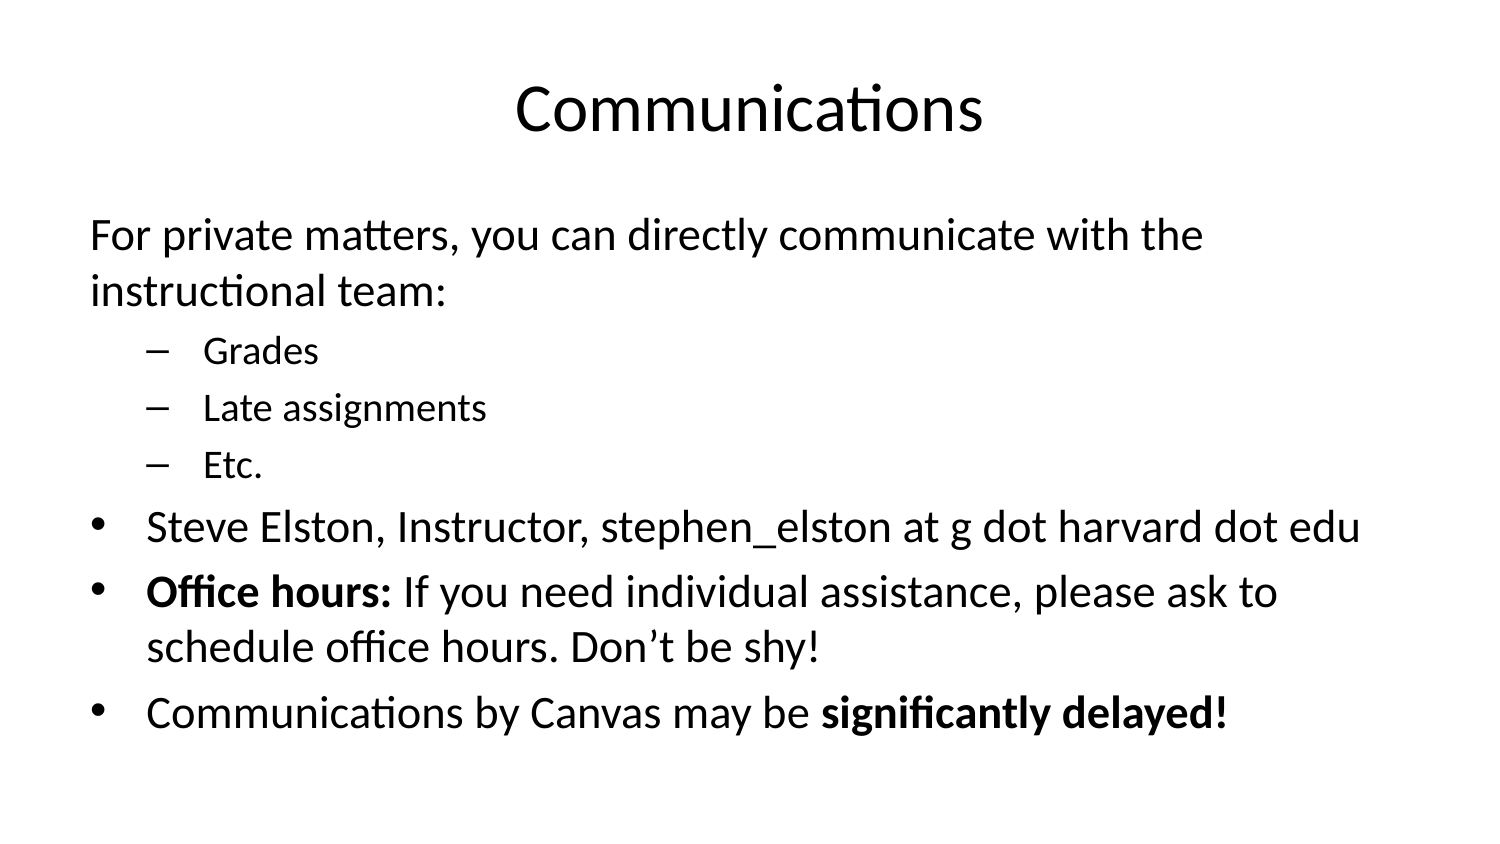

# Communications
For private matters, you can directly communicate with the instructional team:
Grades
Late assignments
Etc.
Steve Elston, Instructor, stephen_elston at g dot harvard dot edu
Office hours: If you need individual assistance, please ask to schedule office hours. Don’t be shy!
Communications by Canvas may be significantly delayed!